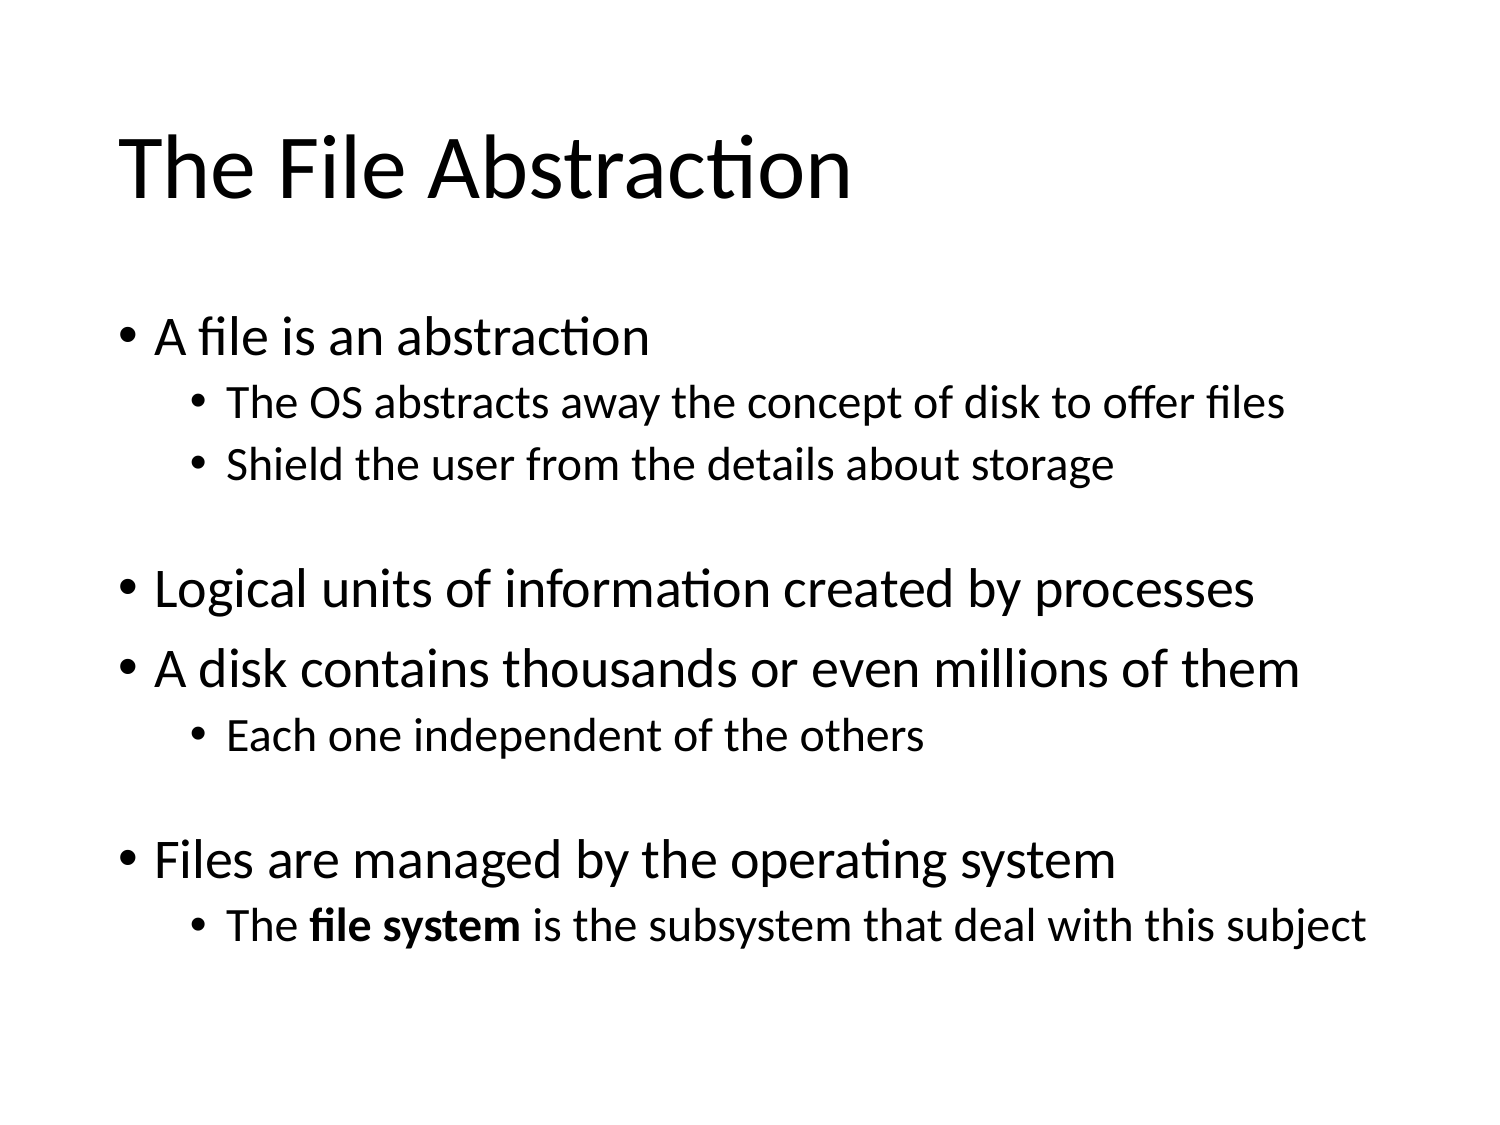

# The File Abstraction
A file is an abstraction
The OS abstracts away the concept of disk to offer files
Shield the user from the details about storage

Logical units of information created by processes
A disk contains thousands or even millions of them
Each one independent of the others

Files are managed by the operating system
The file system is the subsystem that deal with this subject